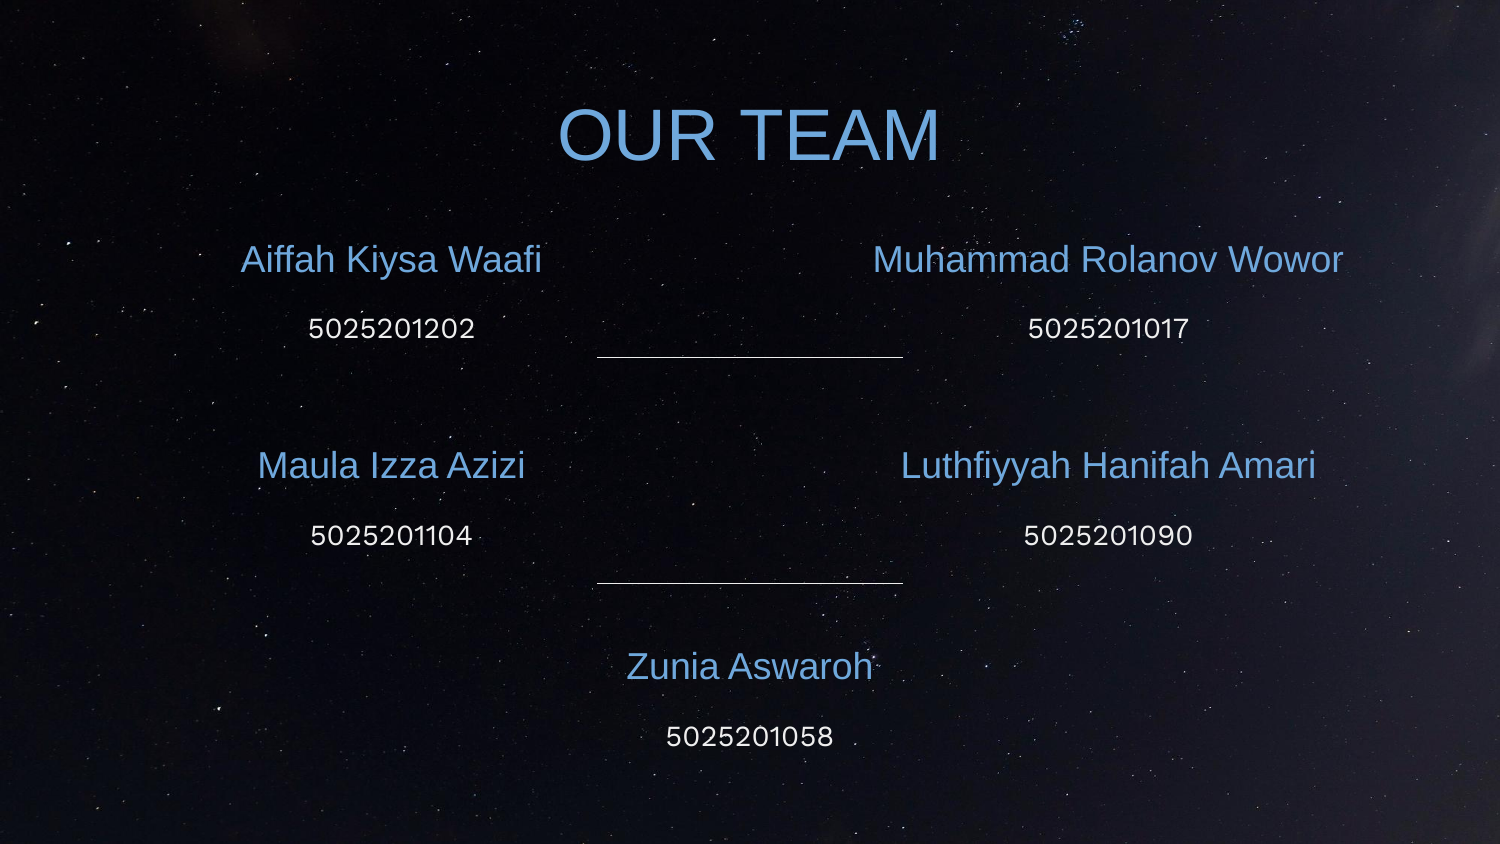

# OUR TEAM
Aiffah Kiysa Waafi
Muhammad Rolanov Wowor
5025201202
5025201017
Luthfiyyah Hanifah Amari
Maula Izza Azizi
5025201104
5025201090
Zunia Aswaroh
5025201058